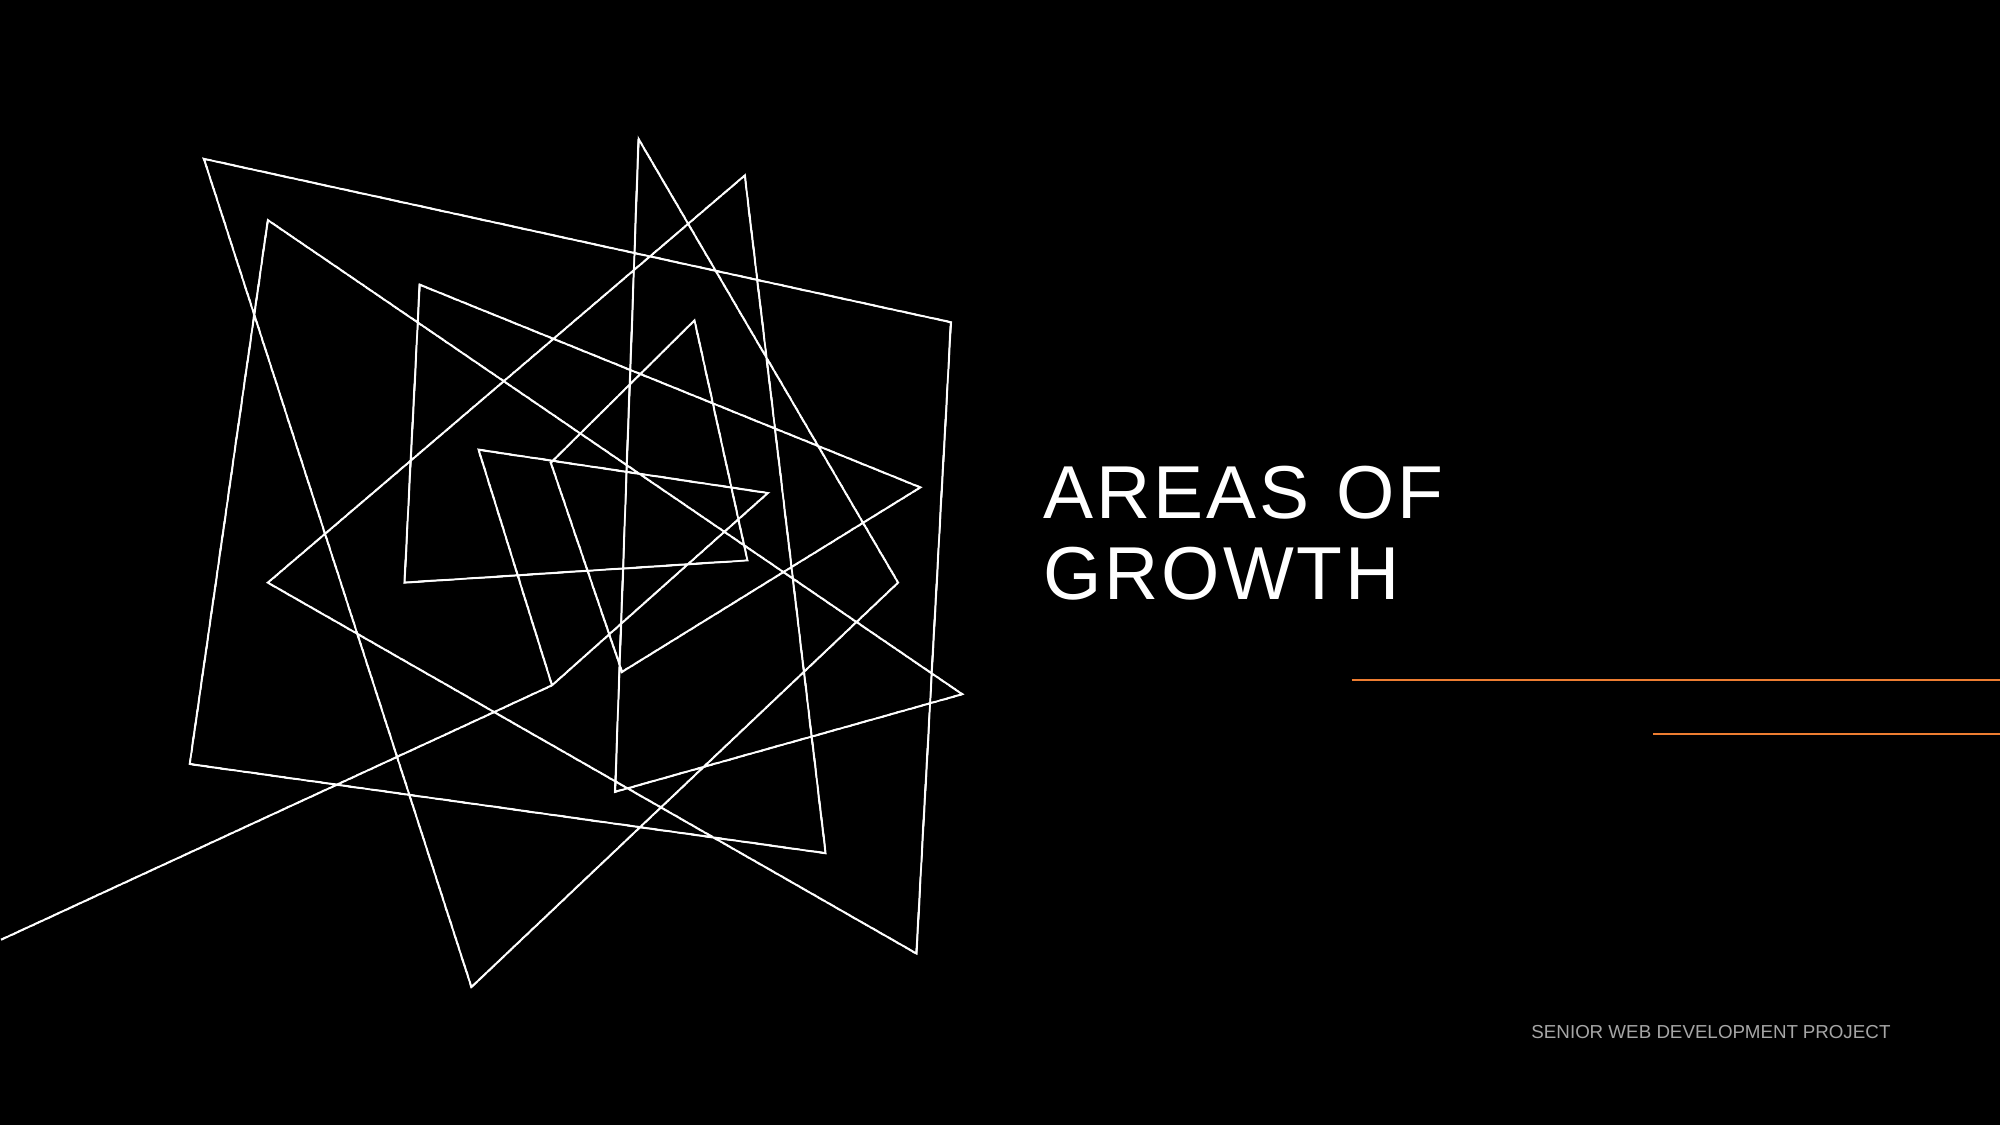

# Areas of growth
SENIOR WEB DEVELOPMENT PROJECT